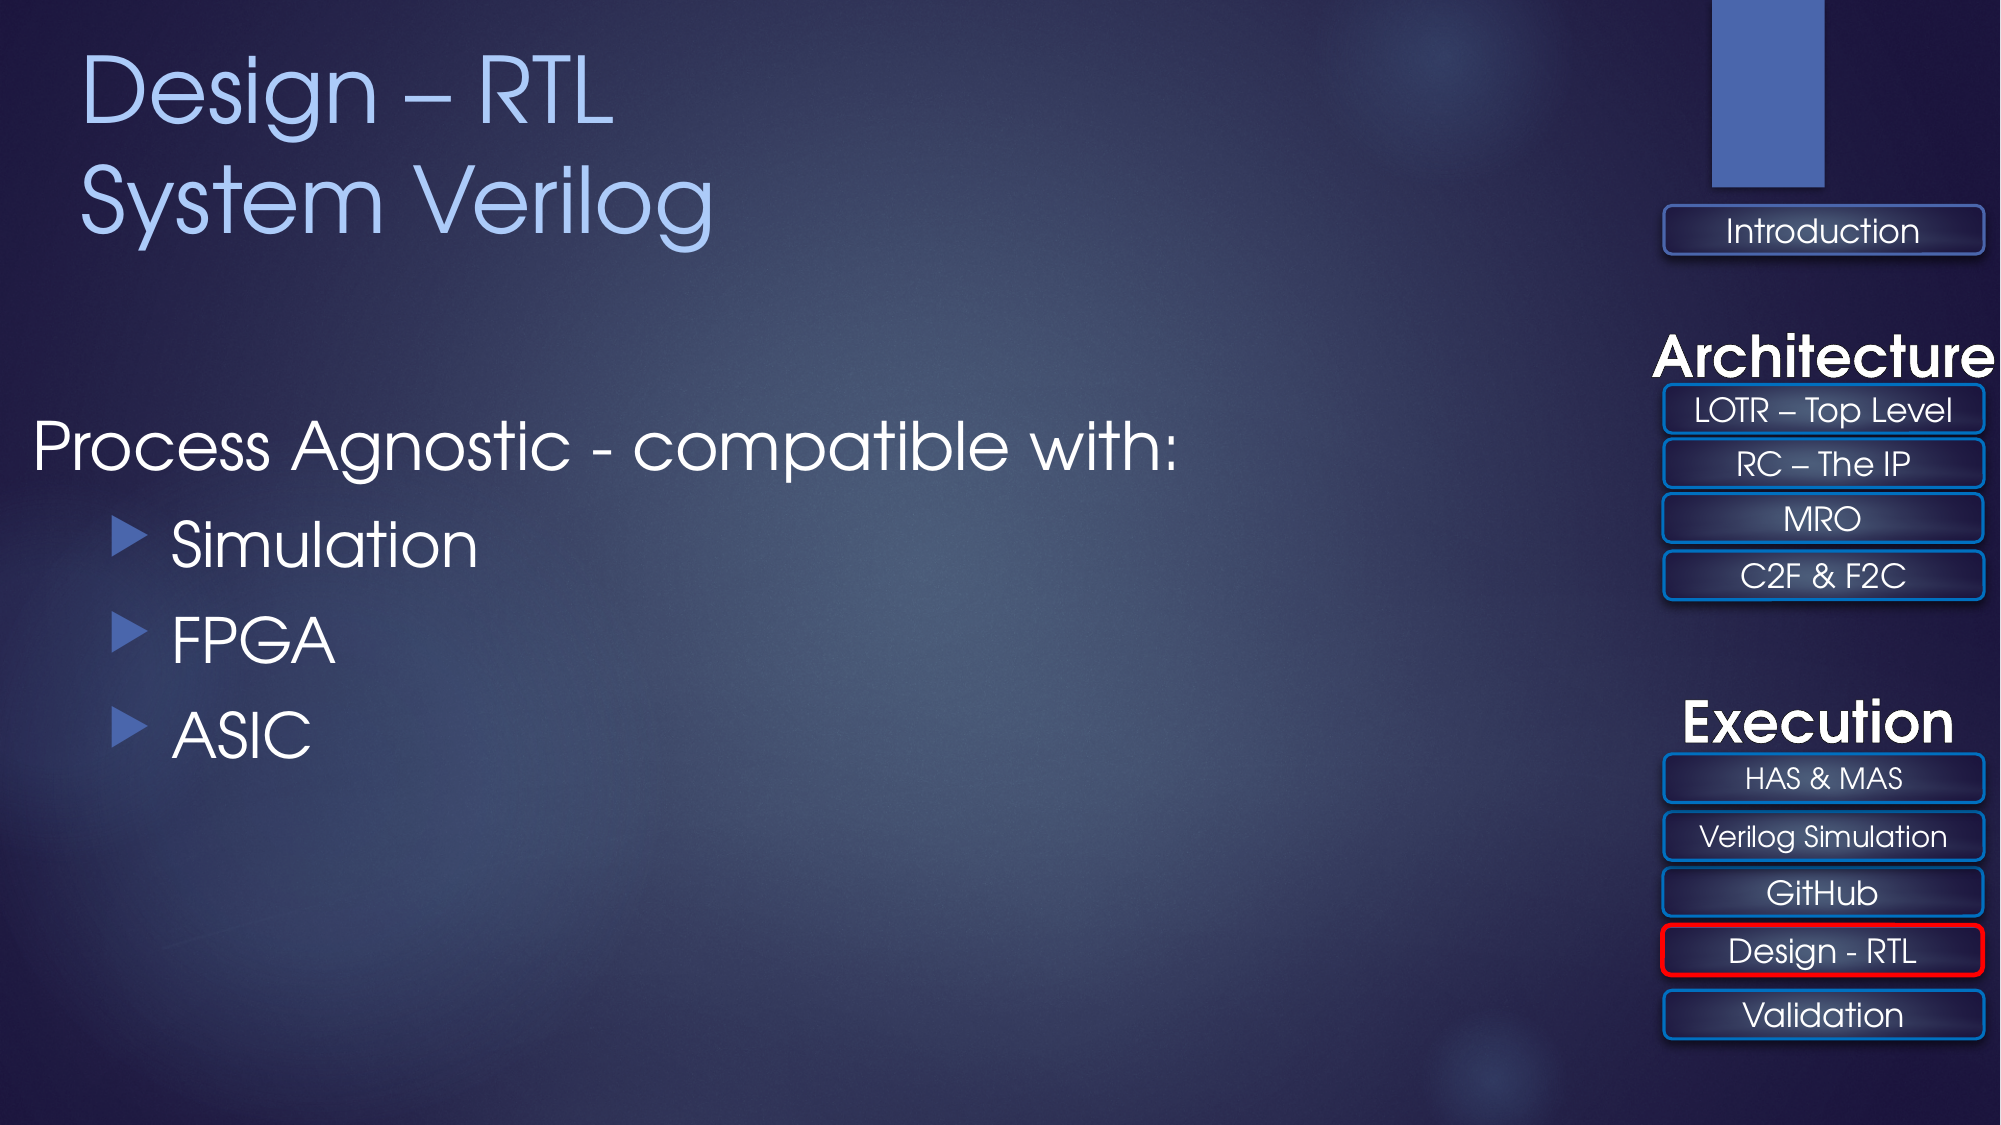

# Design – RTL System Verilog
Process Agnostic - compatible with:
 Simulation
 FPGA
 ASIC